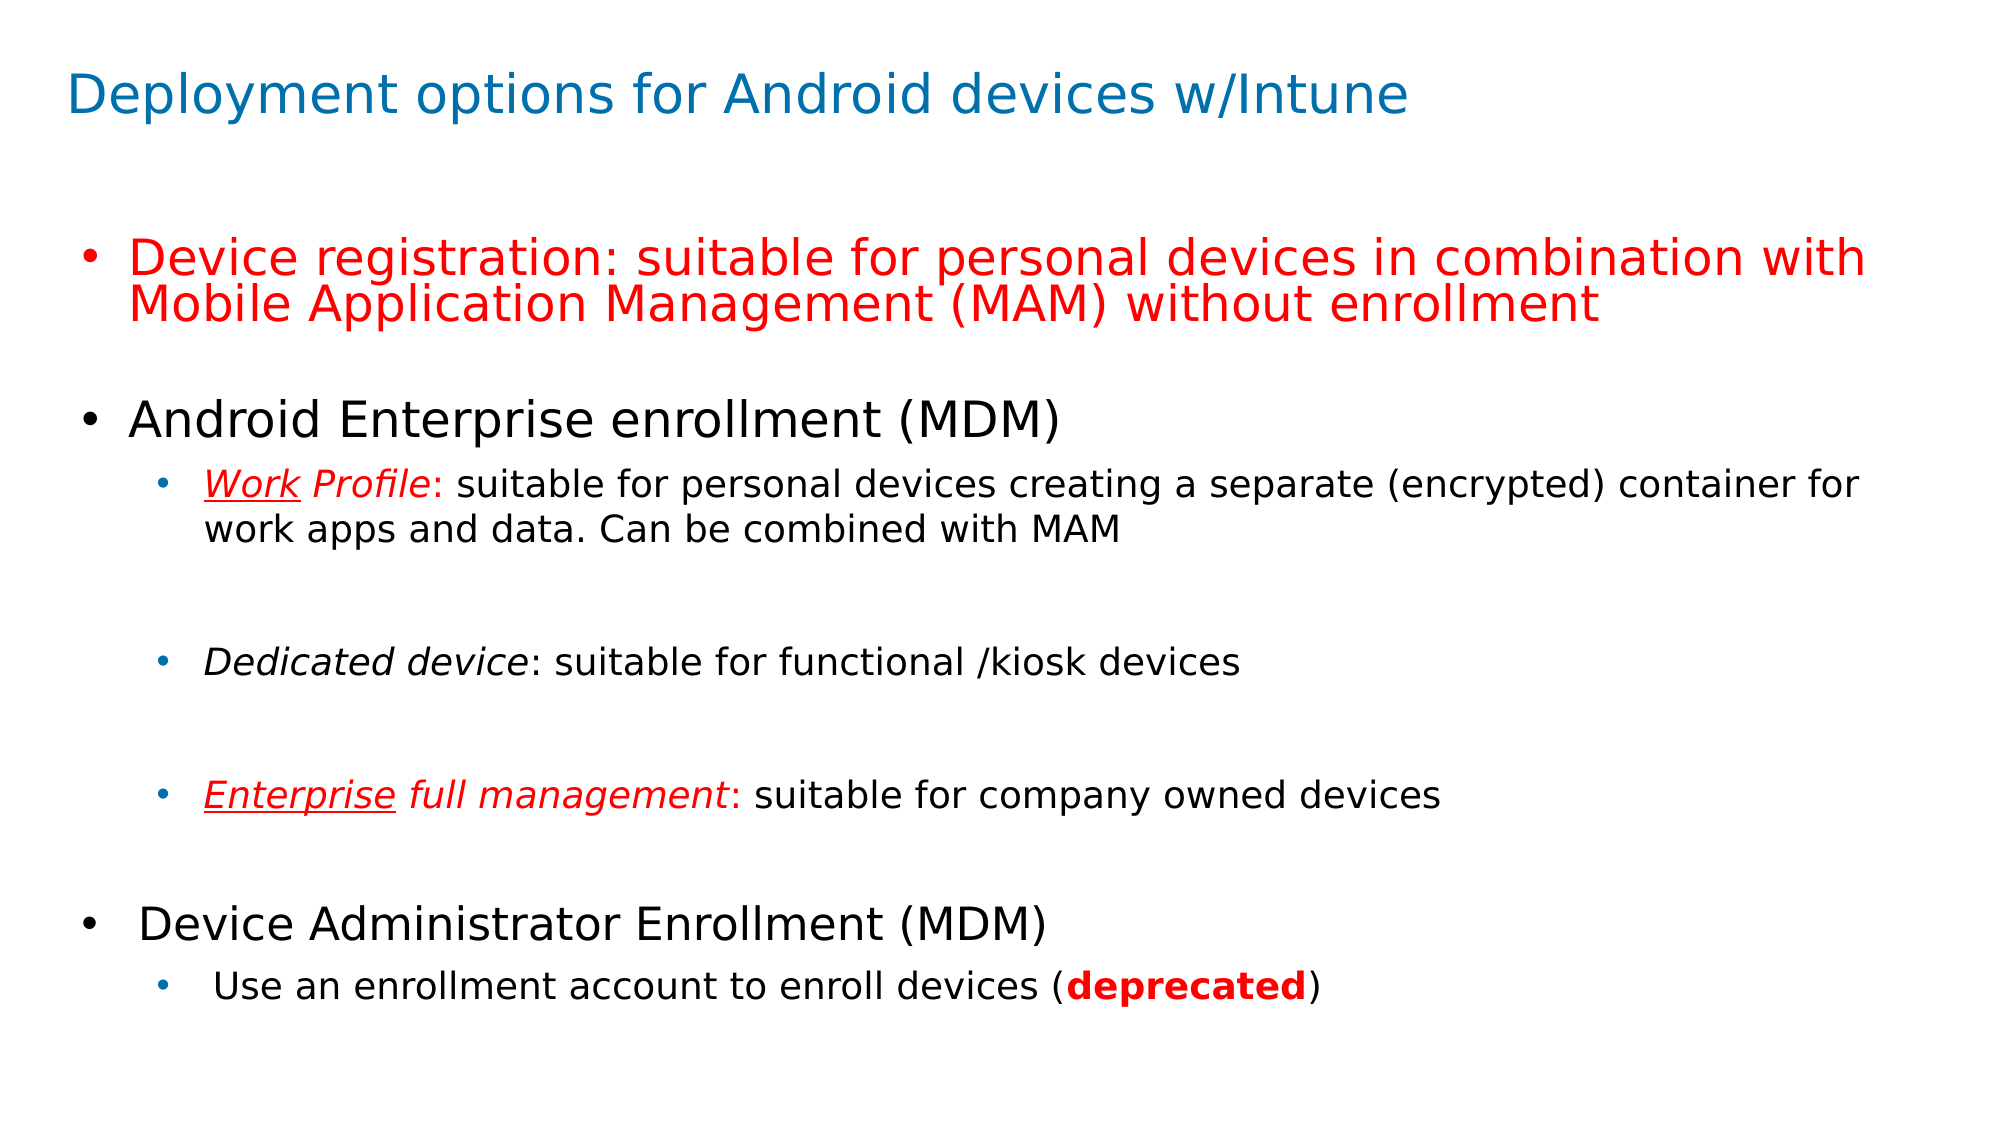

# Deployment options for Android devices w/Intune
Device registration: suitable for personal devices in combination with Mobile Application Management (MAM) without enrollment

Android Enterprise enrollment (MDM)
Work Profile: suitable for personal devices creating a separate (encrypted) container for work apps and data. Can be combined with MAM

Dedicated device: suitable for functional /kiosk devices

Enterprise full management: suitable for company owned devices

Device Administrator Enrollment (MDM)
Use an enrollment account to enroll devices (deprecated)